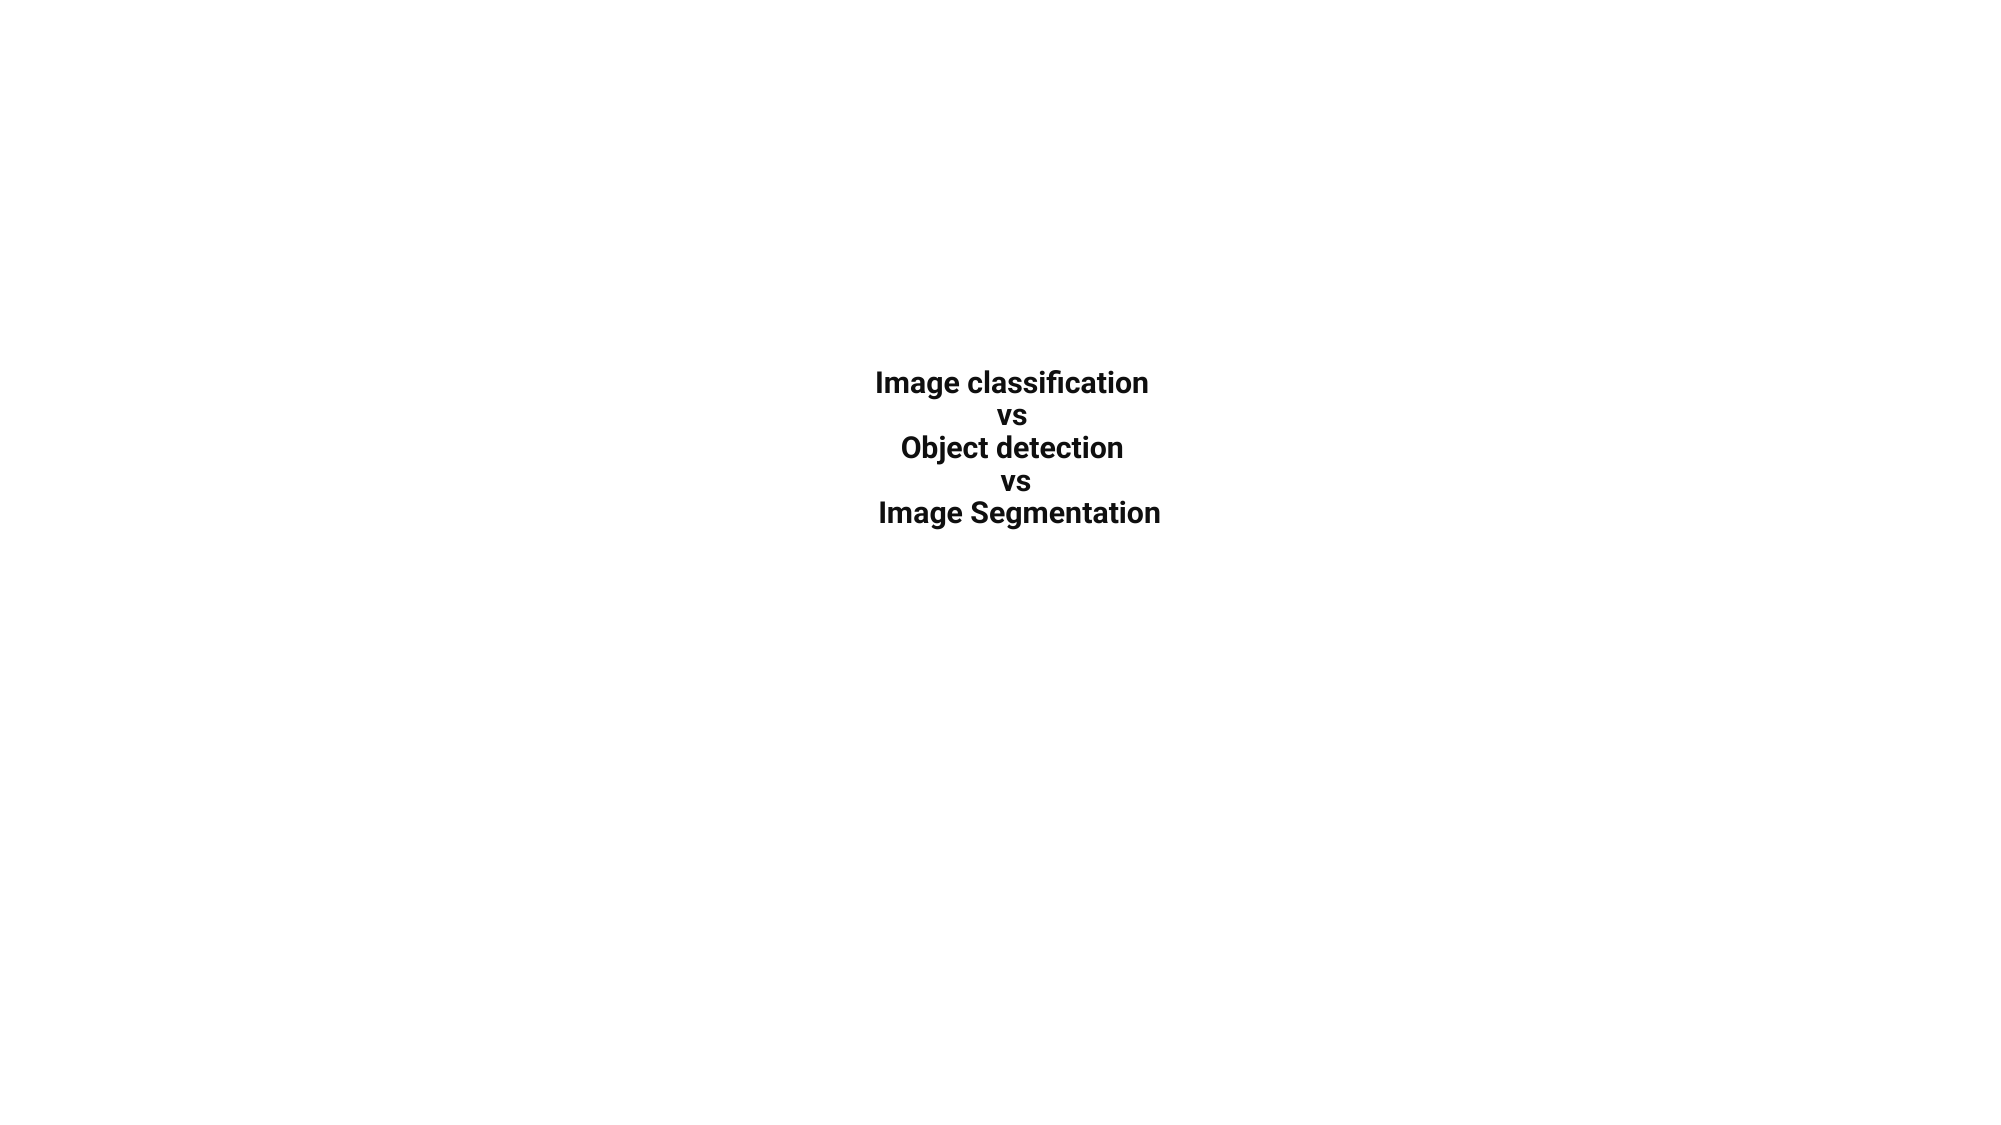

# Image classification vs Object detection vs Image Segmentation